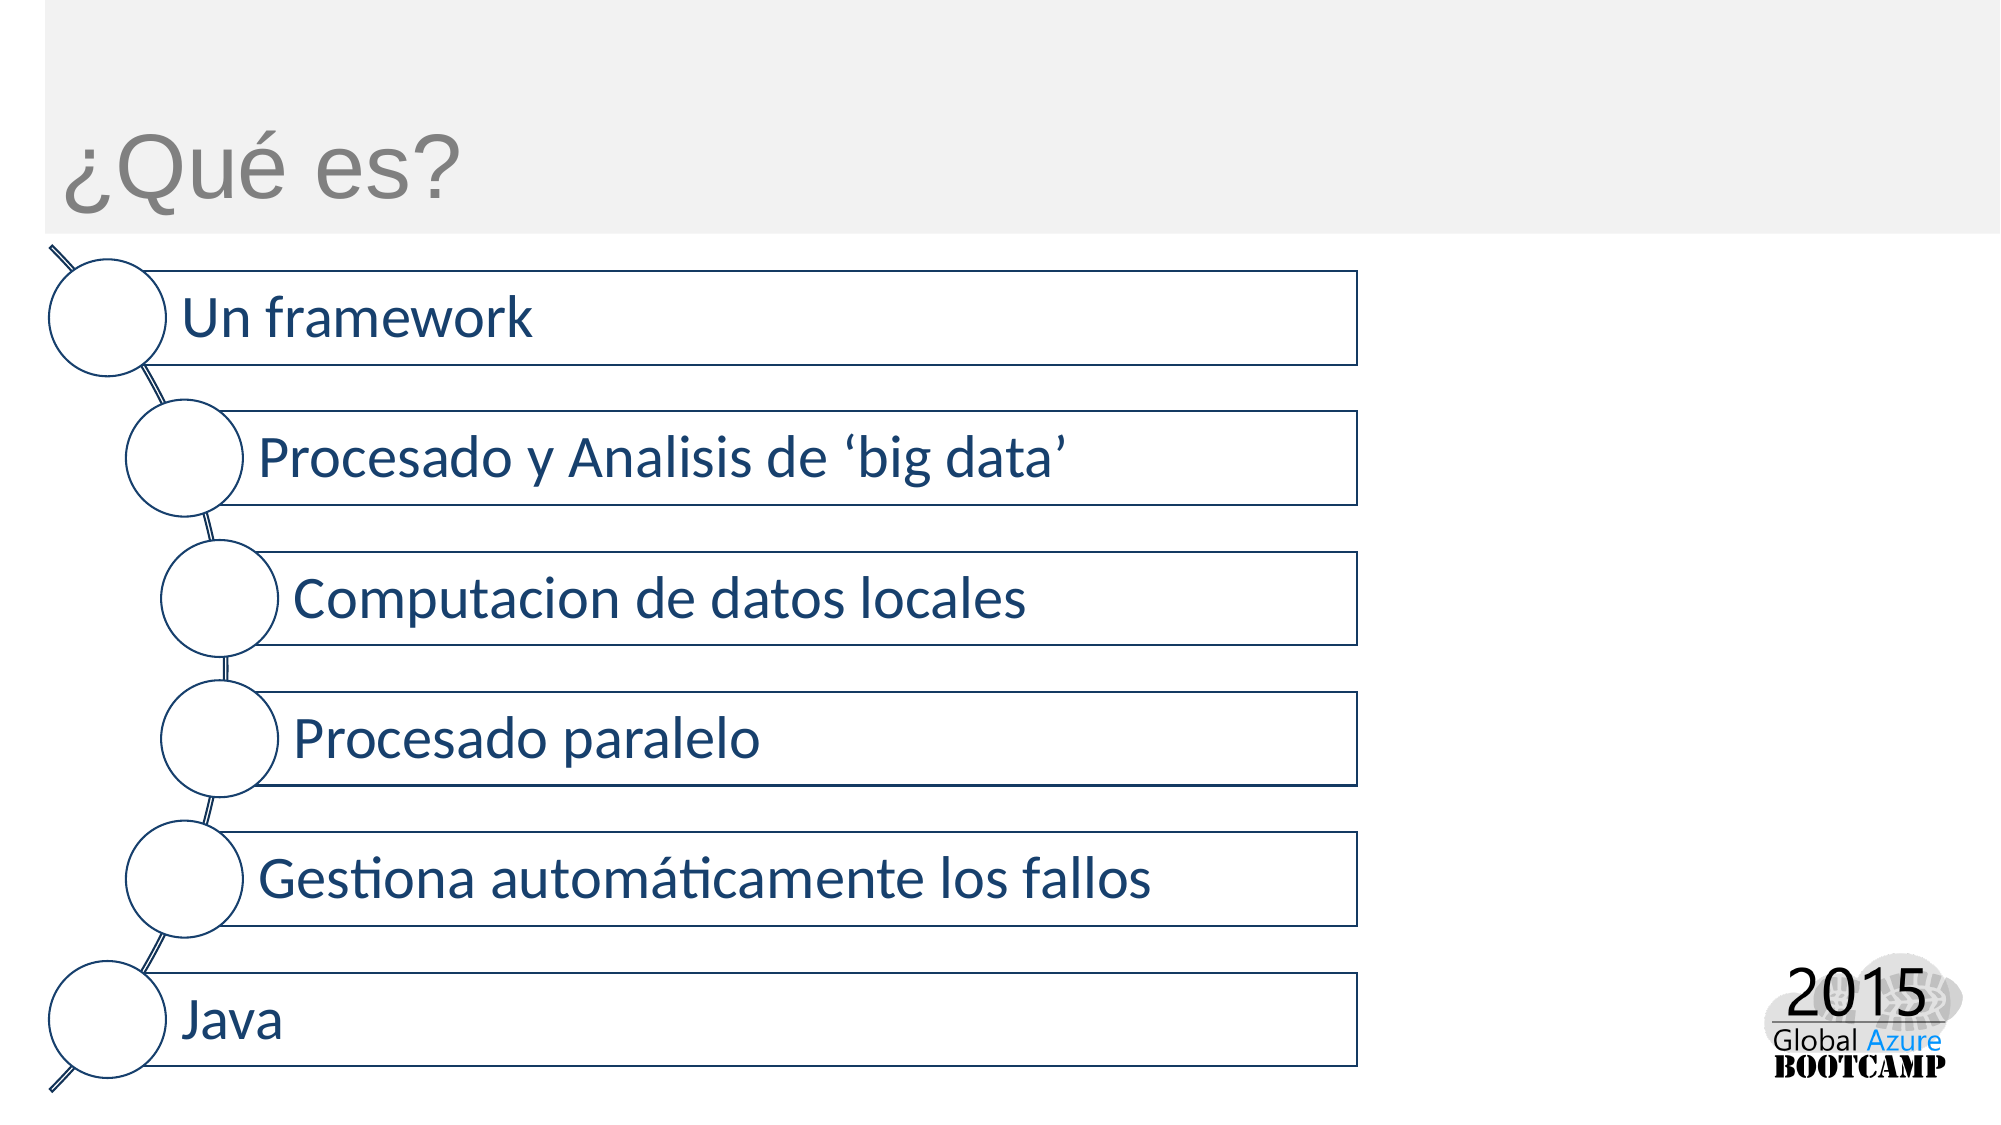

# ¿Qué es?
Un framework
Procesado y Analisis de ‘big data’
Computacion de datos locales
Procesado paralelo
Gestiona automáticamente los fallos
Java